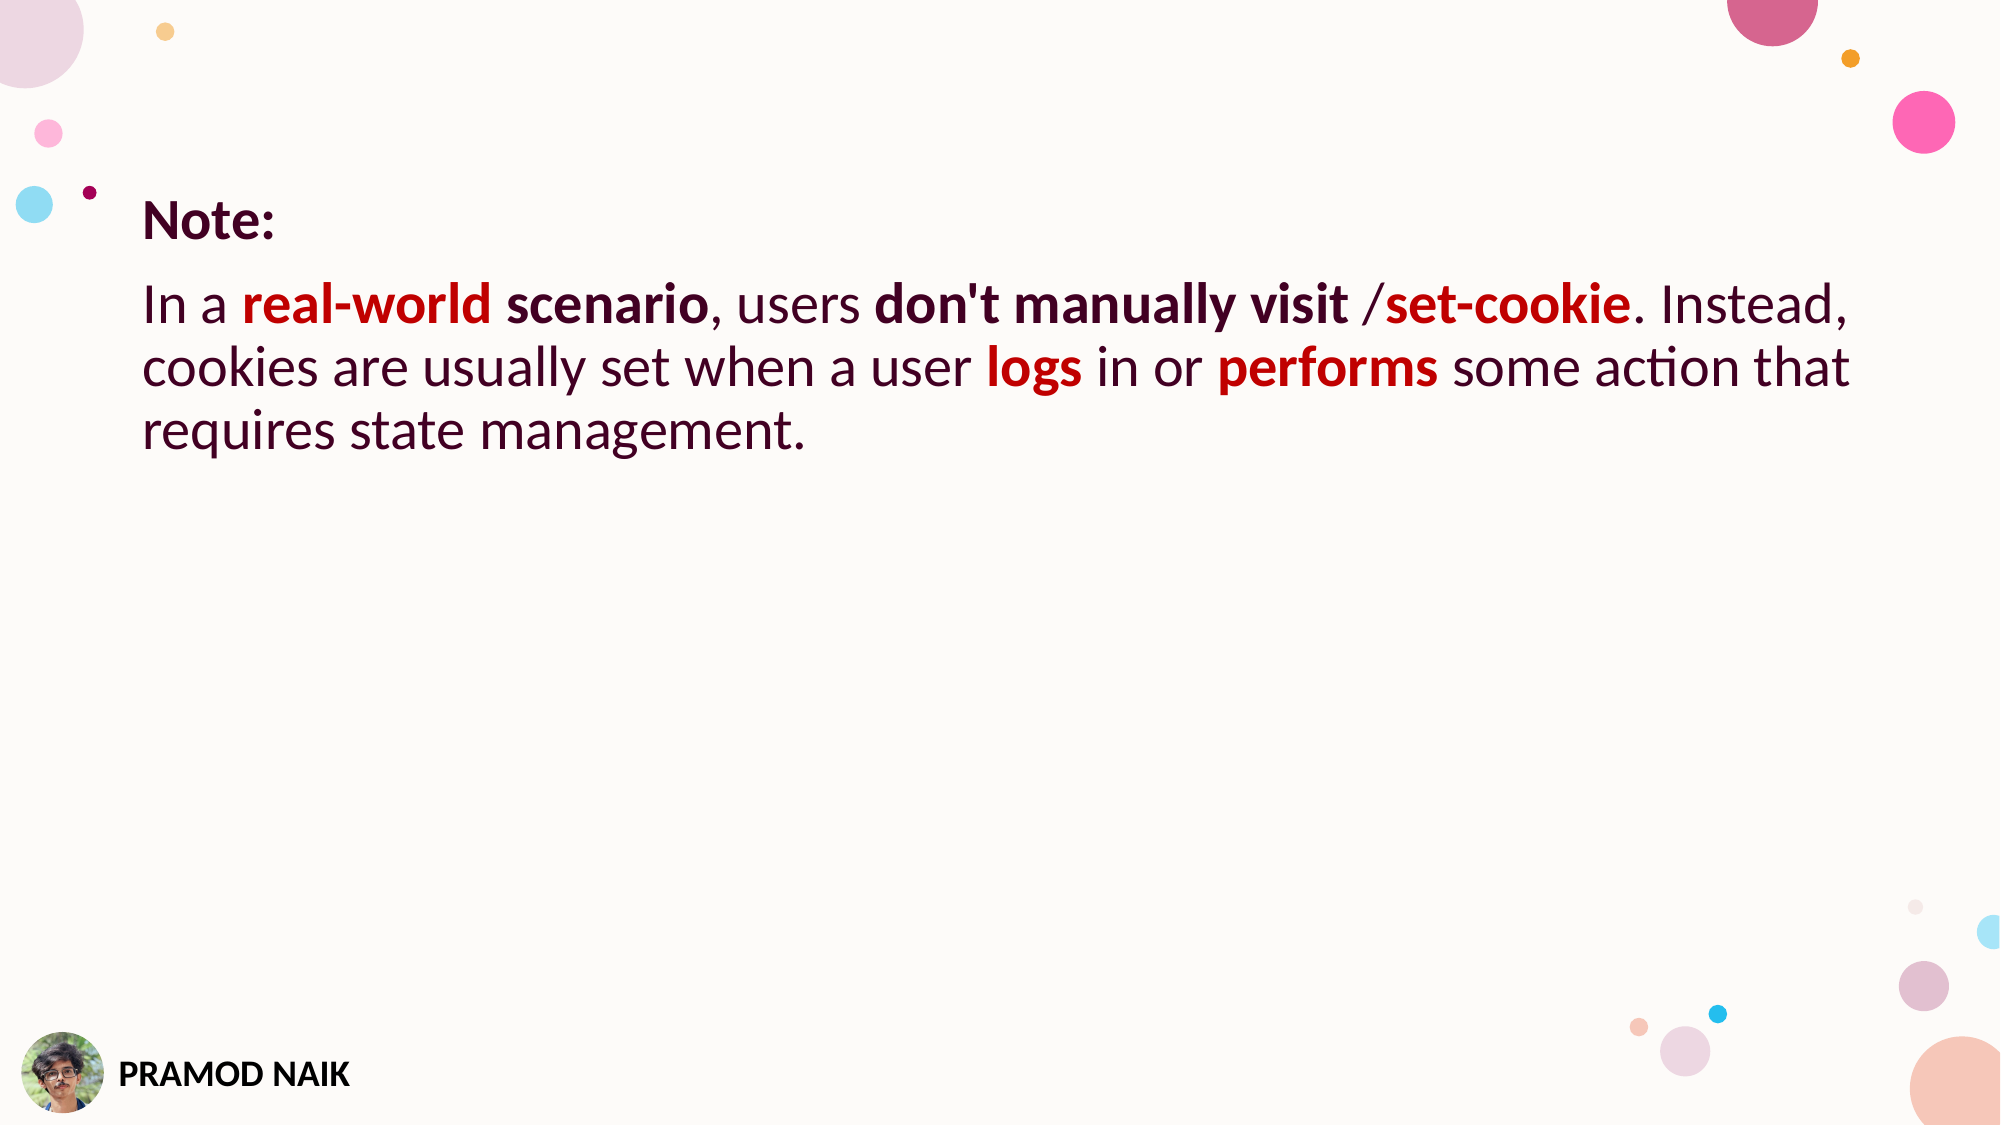

Note:
In a real-world scenario, users don't manually visit /set-cookie. Instead, cookies are usually set when a user logs in or performs some action that requires state management.